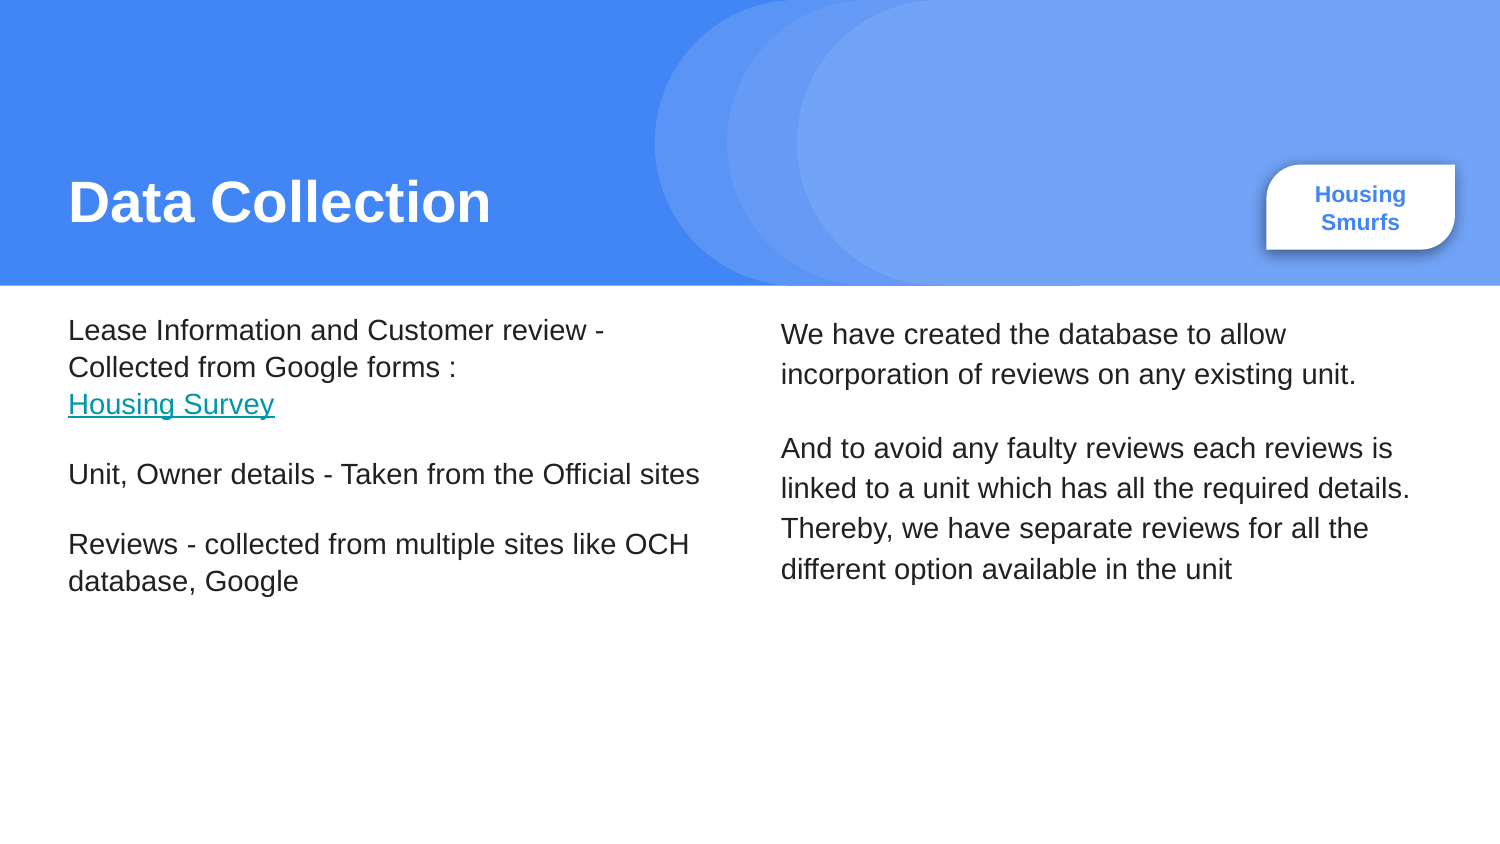

# Data Collection
Housing
Smurfs
Lease Information and Customer review - Collected from Google forms :
Housing Survey
Unit, Owner details - Taken from the Official sites
Reviews - collected from multiple sites like OCH database, Google

We have created the database to allow incorporation of reviews on any existing unit.
And to avoid any faulty reviews each reviews is linked to a unit which has all the required details. Thereby, we have separate reviews for all the different option available in the unit